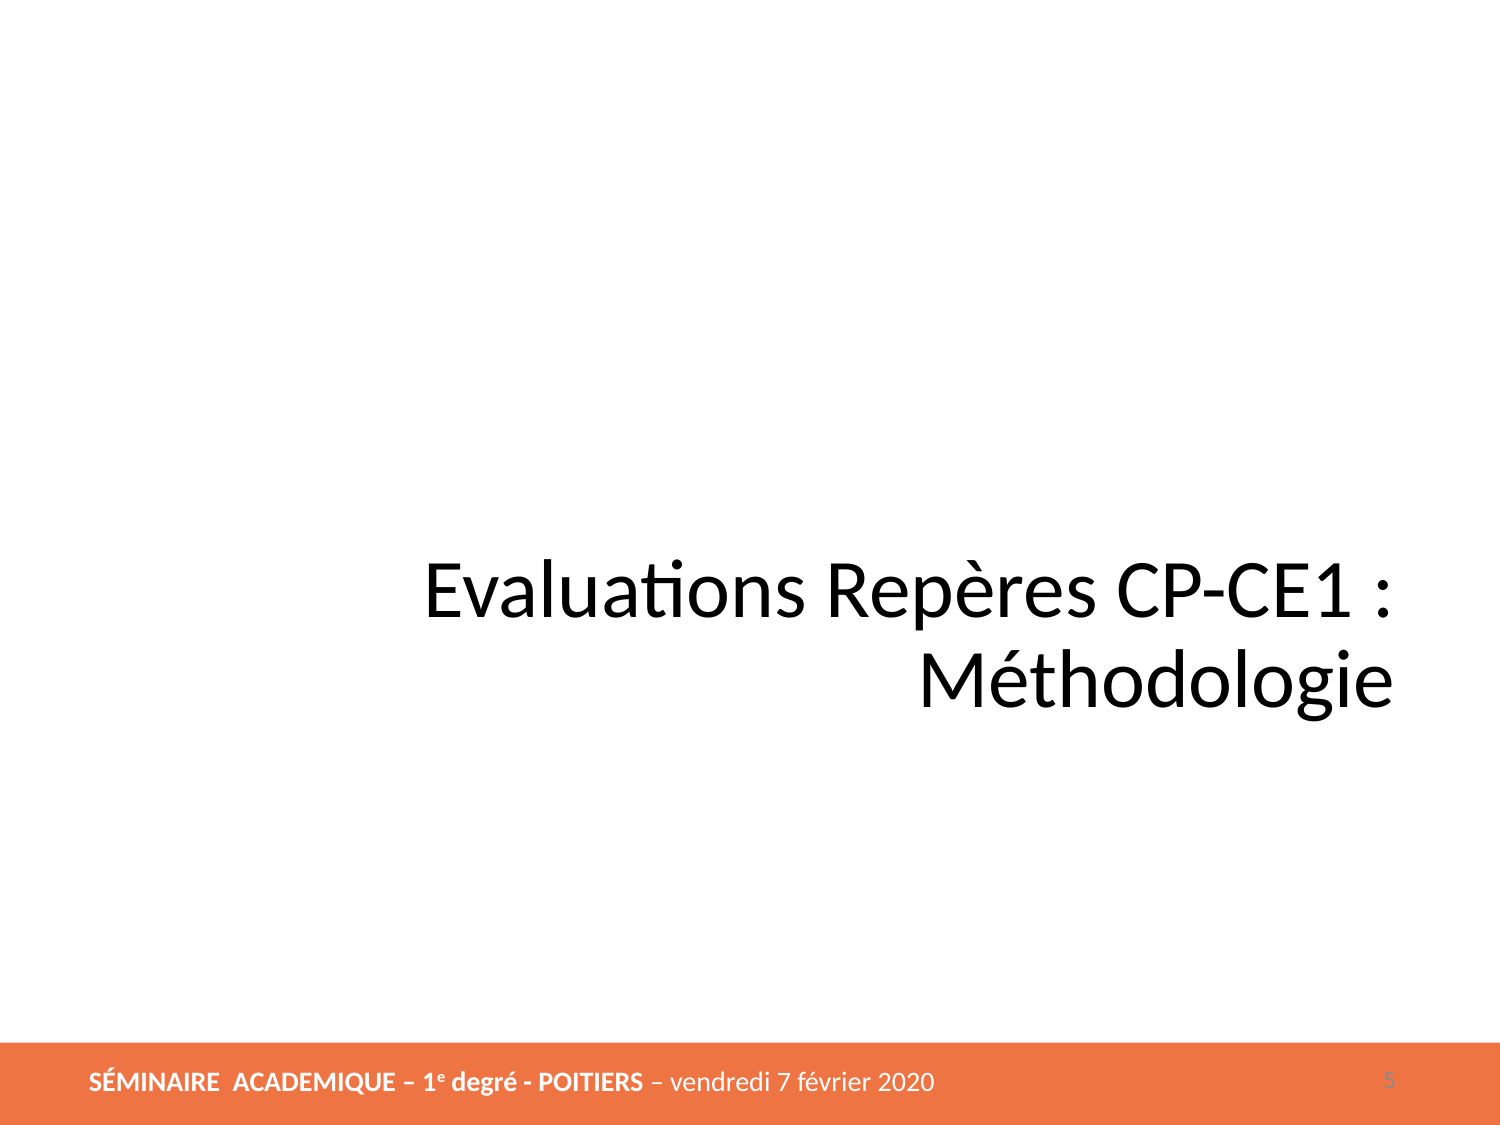

# Evaluations Repères CP-CE1 : Méthodologie
5